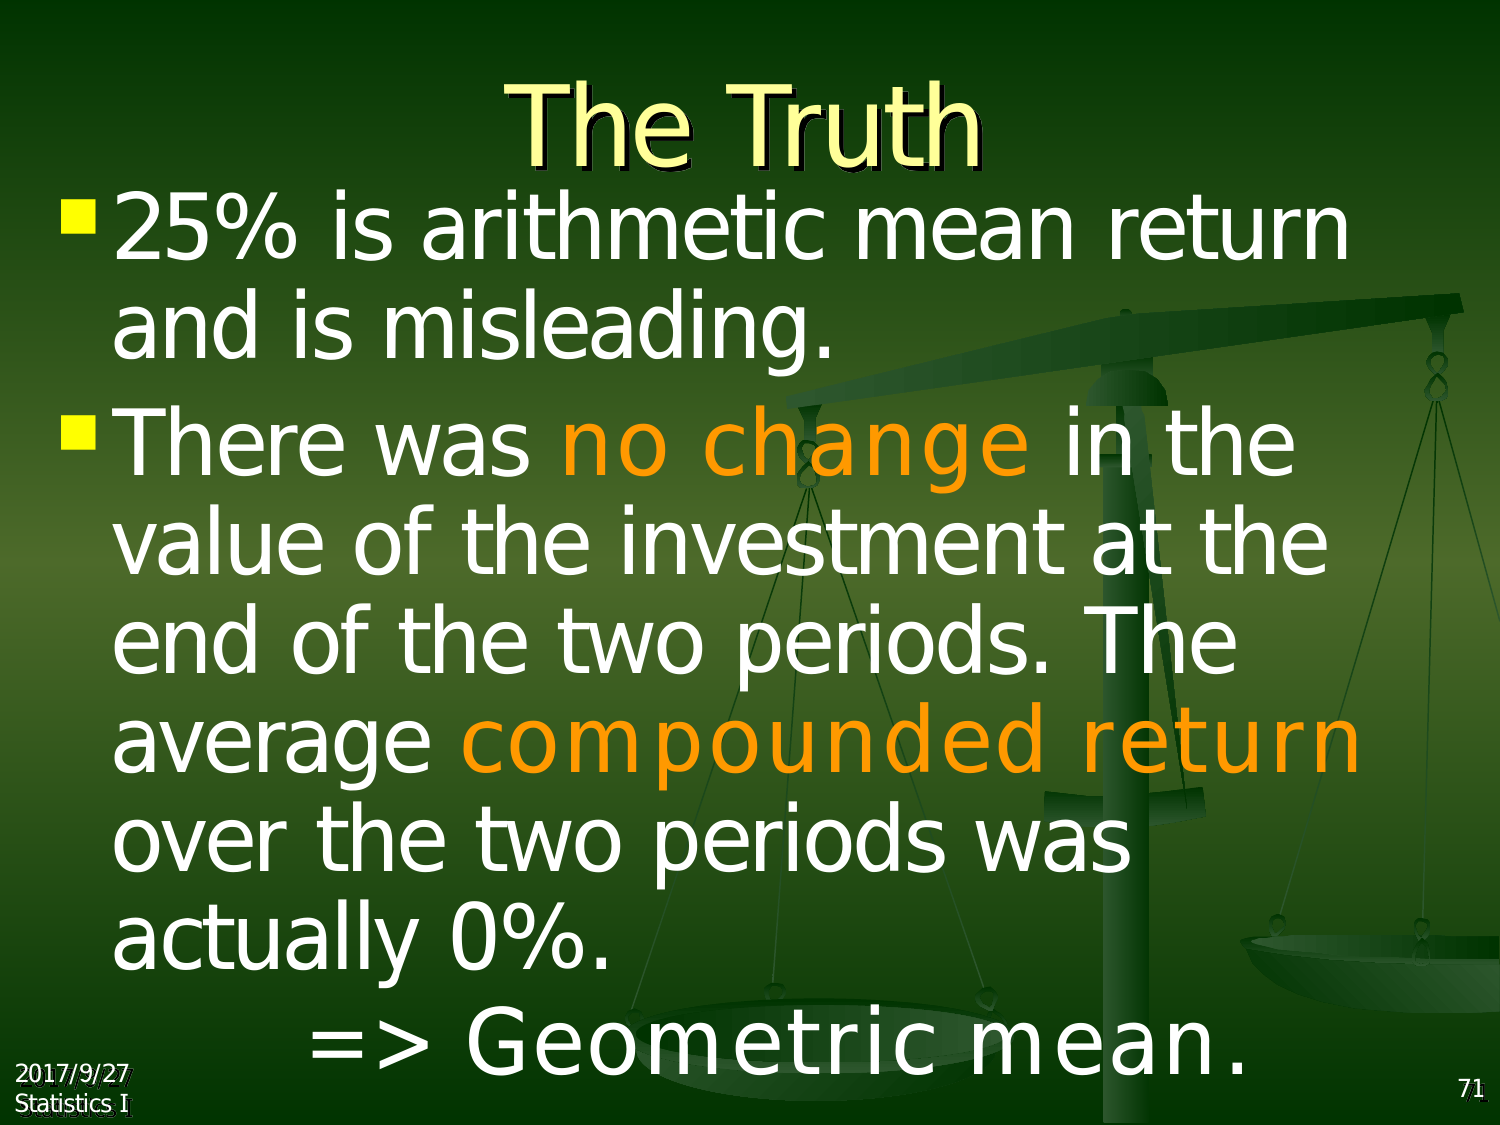

# The Truth
25% is arithmetic mean return and is misleading.
There was no change in the value of the investment at the end of the two periods. The average compounded return over the two periods was actually 0%.
=> Geometric mean.
2017/9/27
Statistics I
71